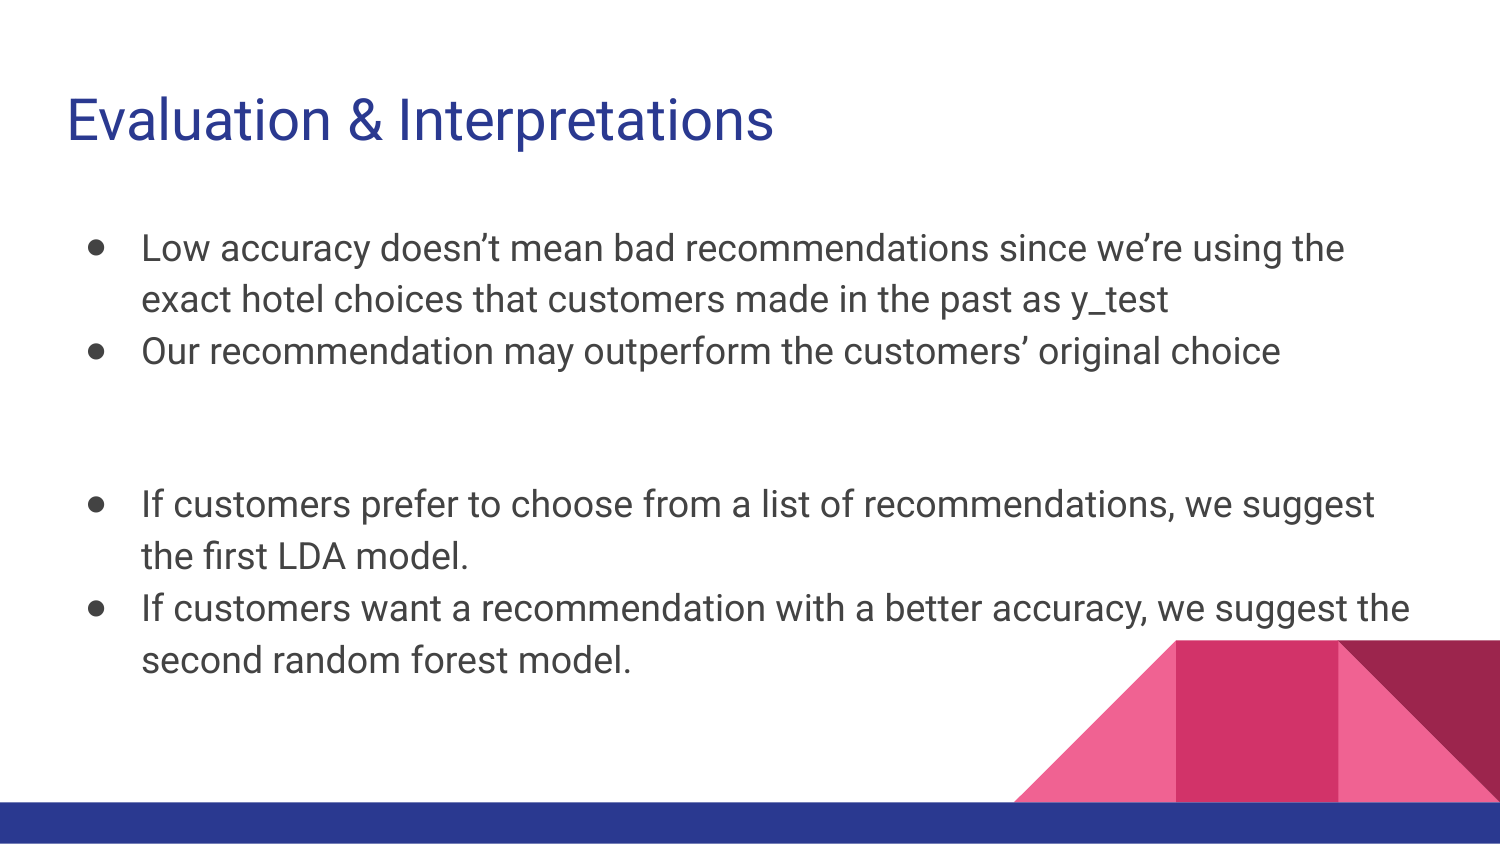

# Evaluation & Interpretations
Low accuracy doesn’t mean bad recommendations since we’re using the exact hotel choices that customers made in the past as y_test
Our recommendation may outperform the customers’ original choice

If customers prefer to choose from a list of recommendations, we suggest the first LDA model.
If customers want a recommendation with a better accuracy, we suggest the second random forest model.